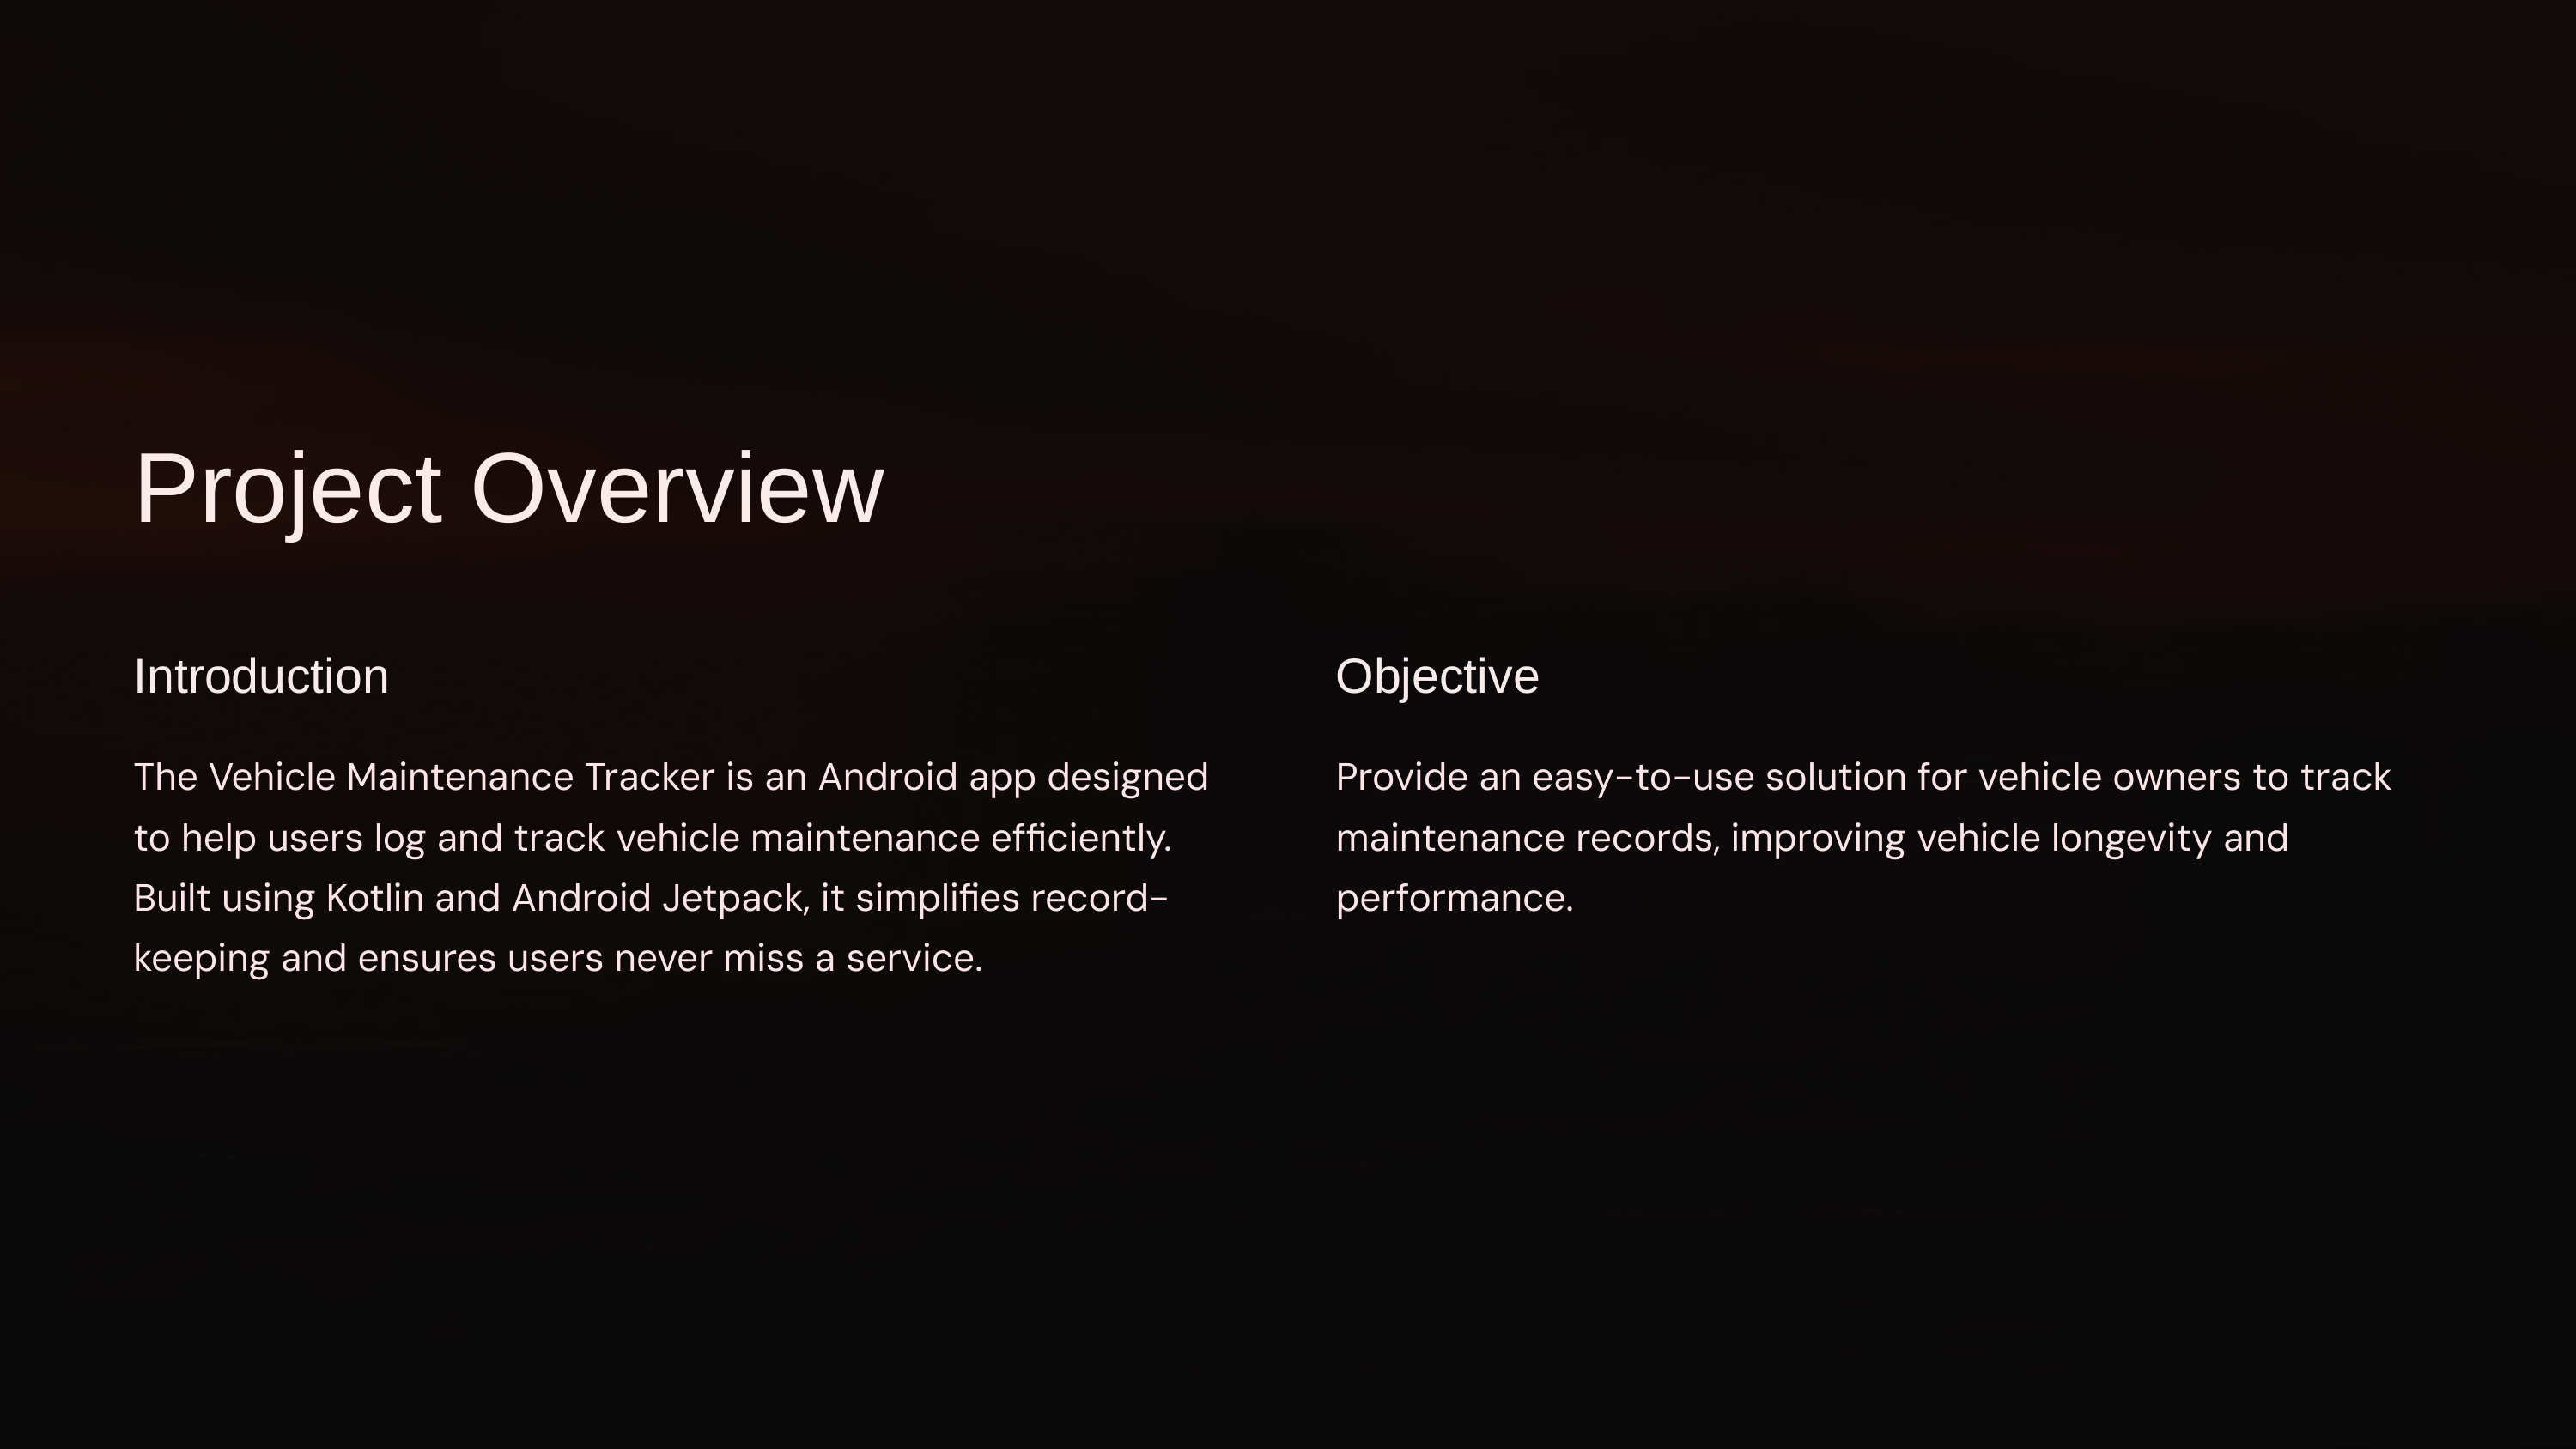

Project Overview

Introduction

Objective

The Vehicle Maintenance Tracker is an Android app designed to help users log and track vehicle maintenance efficiently. Built using Kotlin and Android Jetpack, it simplifies record-keeping and ensures users never miss a service.

Provide an easy-to-use solution for vehicle owners to track maintenance records, improving vehicle longevity and performance.